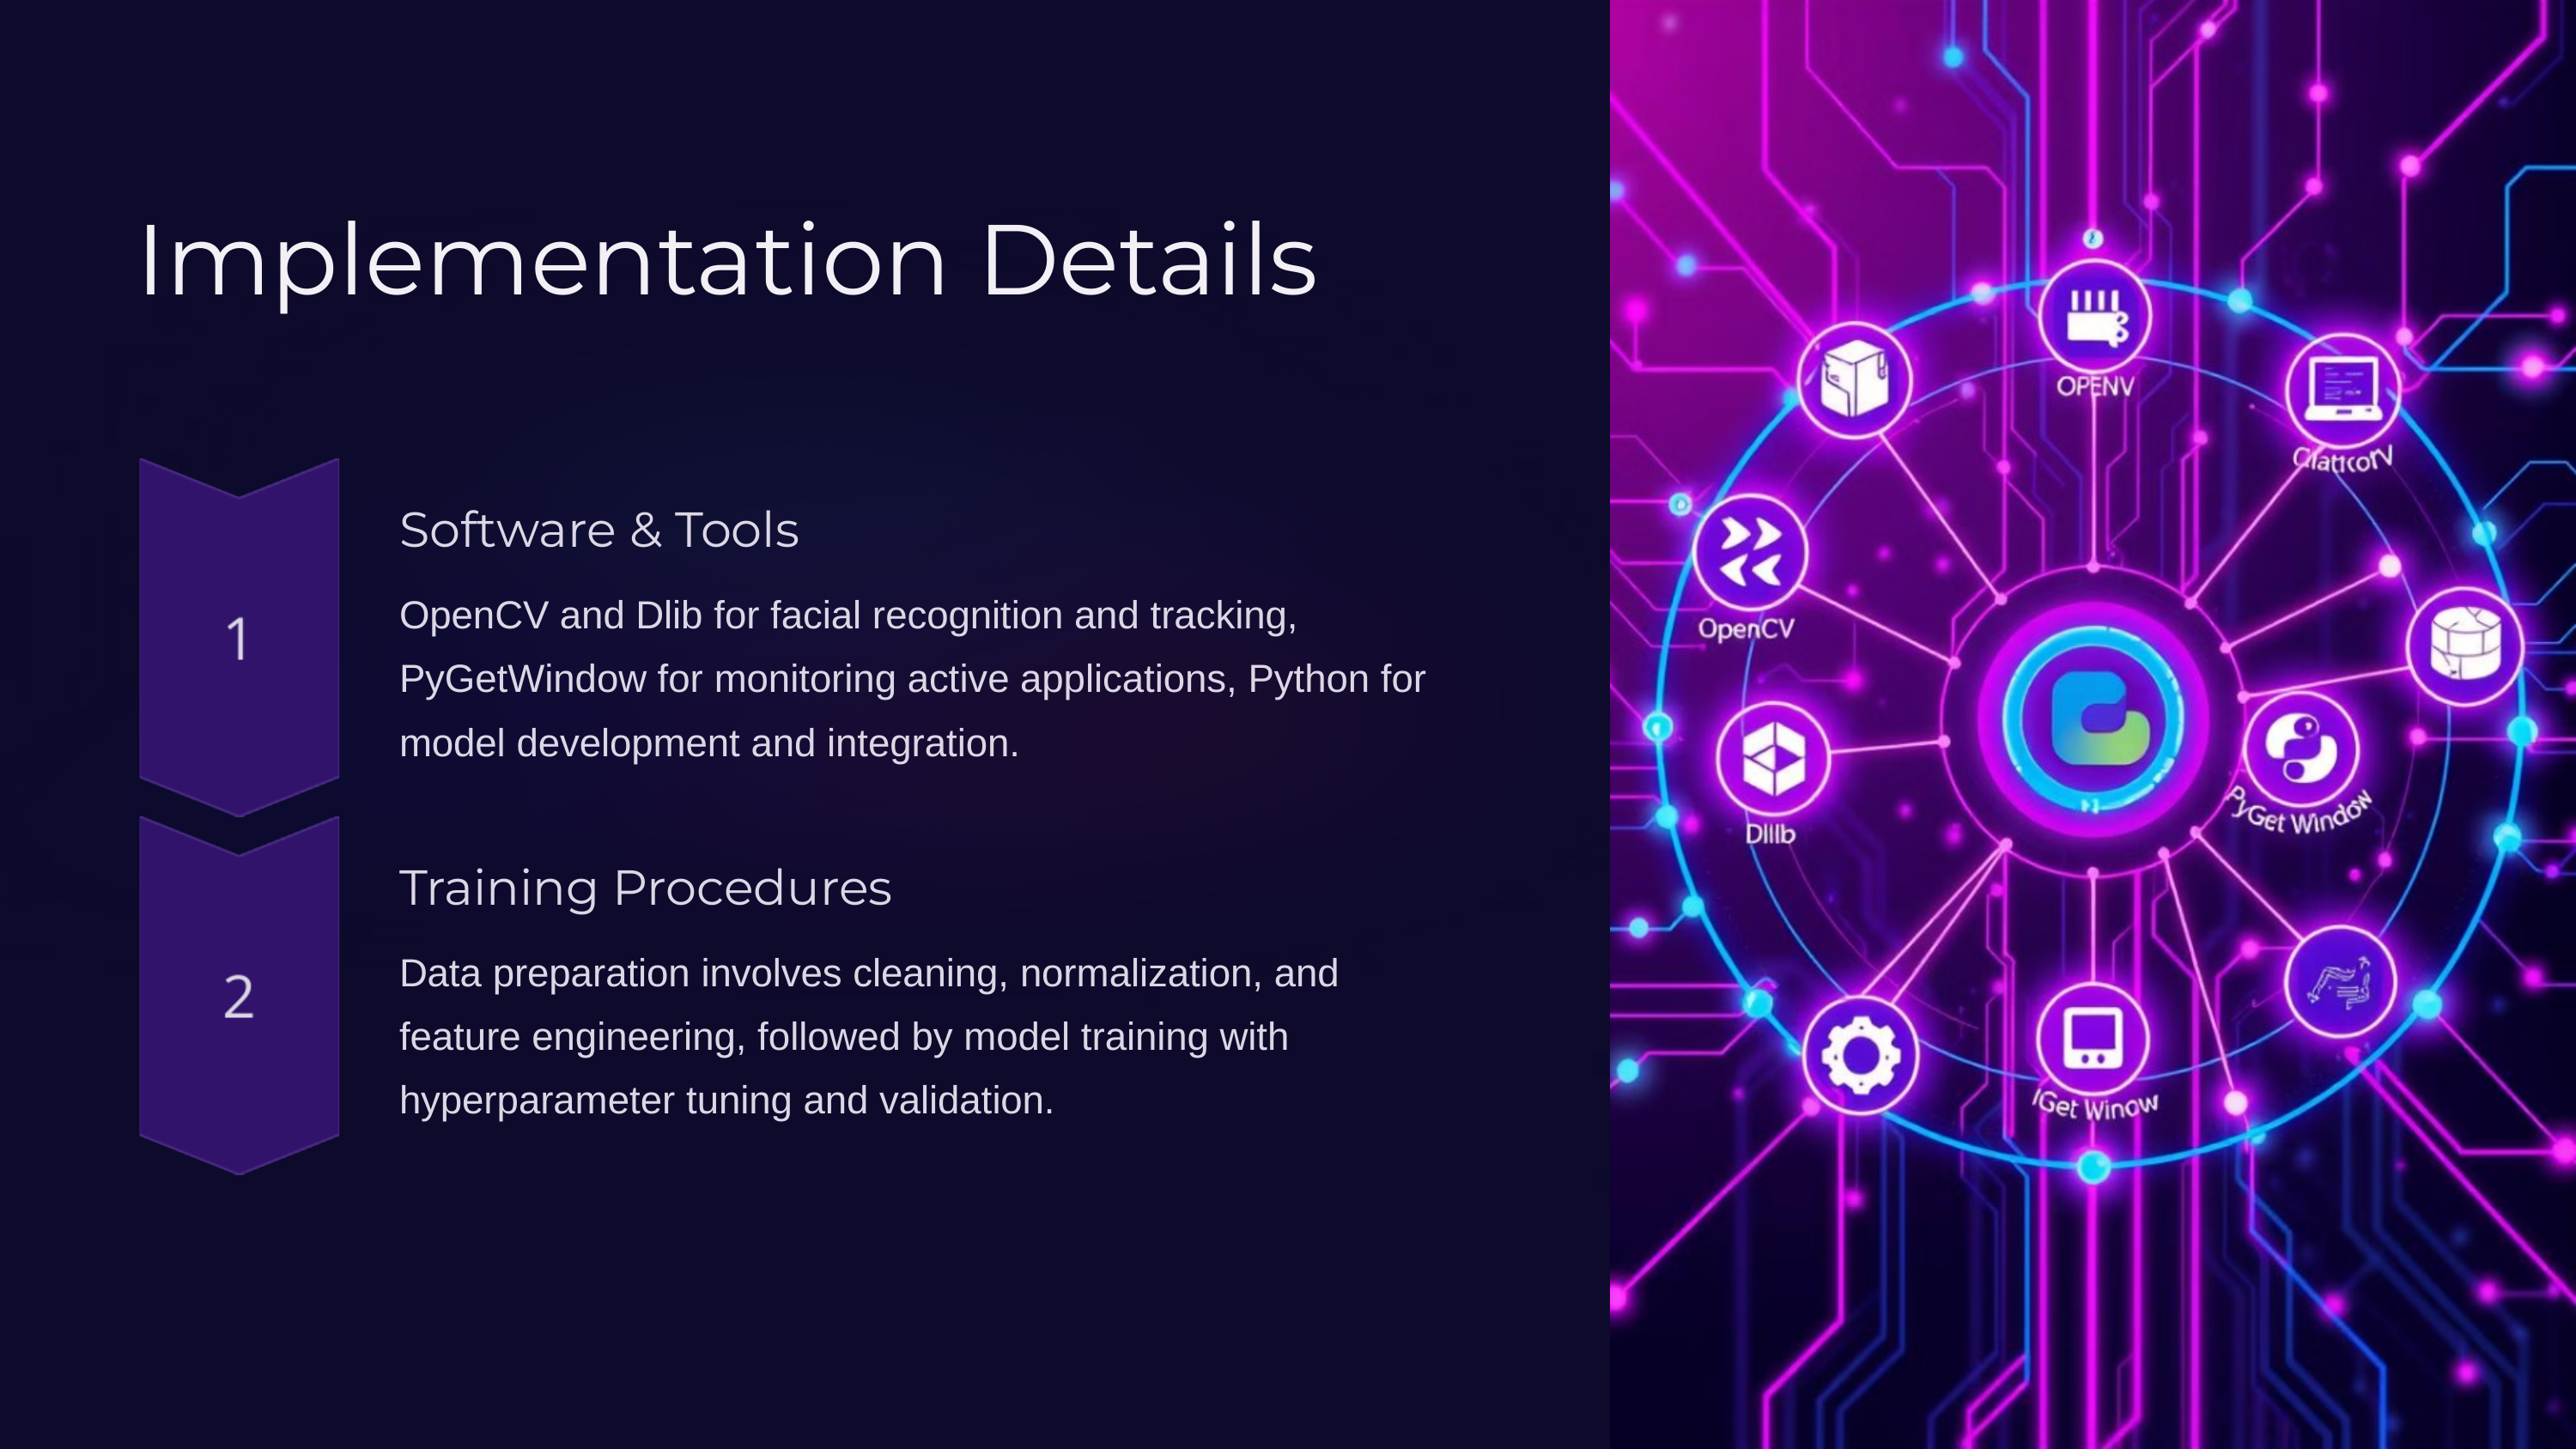

Implementation Details

Software & Tools
OpenCV and Dlib for facial recognition and tracking, PyGetWindow for monitoring active applications, Python for model development and integration.

Training Procedures
Data preparation involves cleaning, normalization, and feature engineering, followed by model training with hyperparameter tuning and validation.